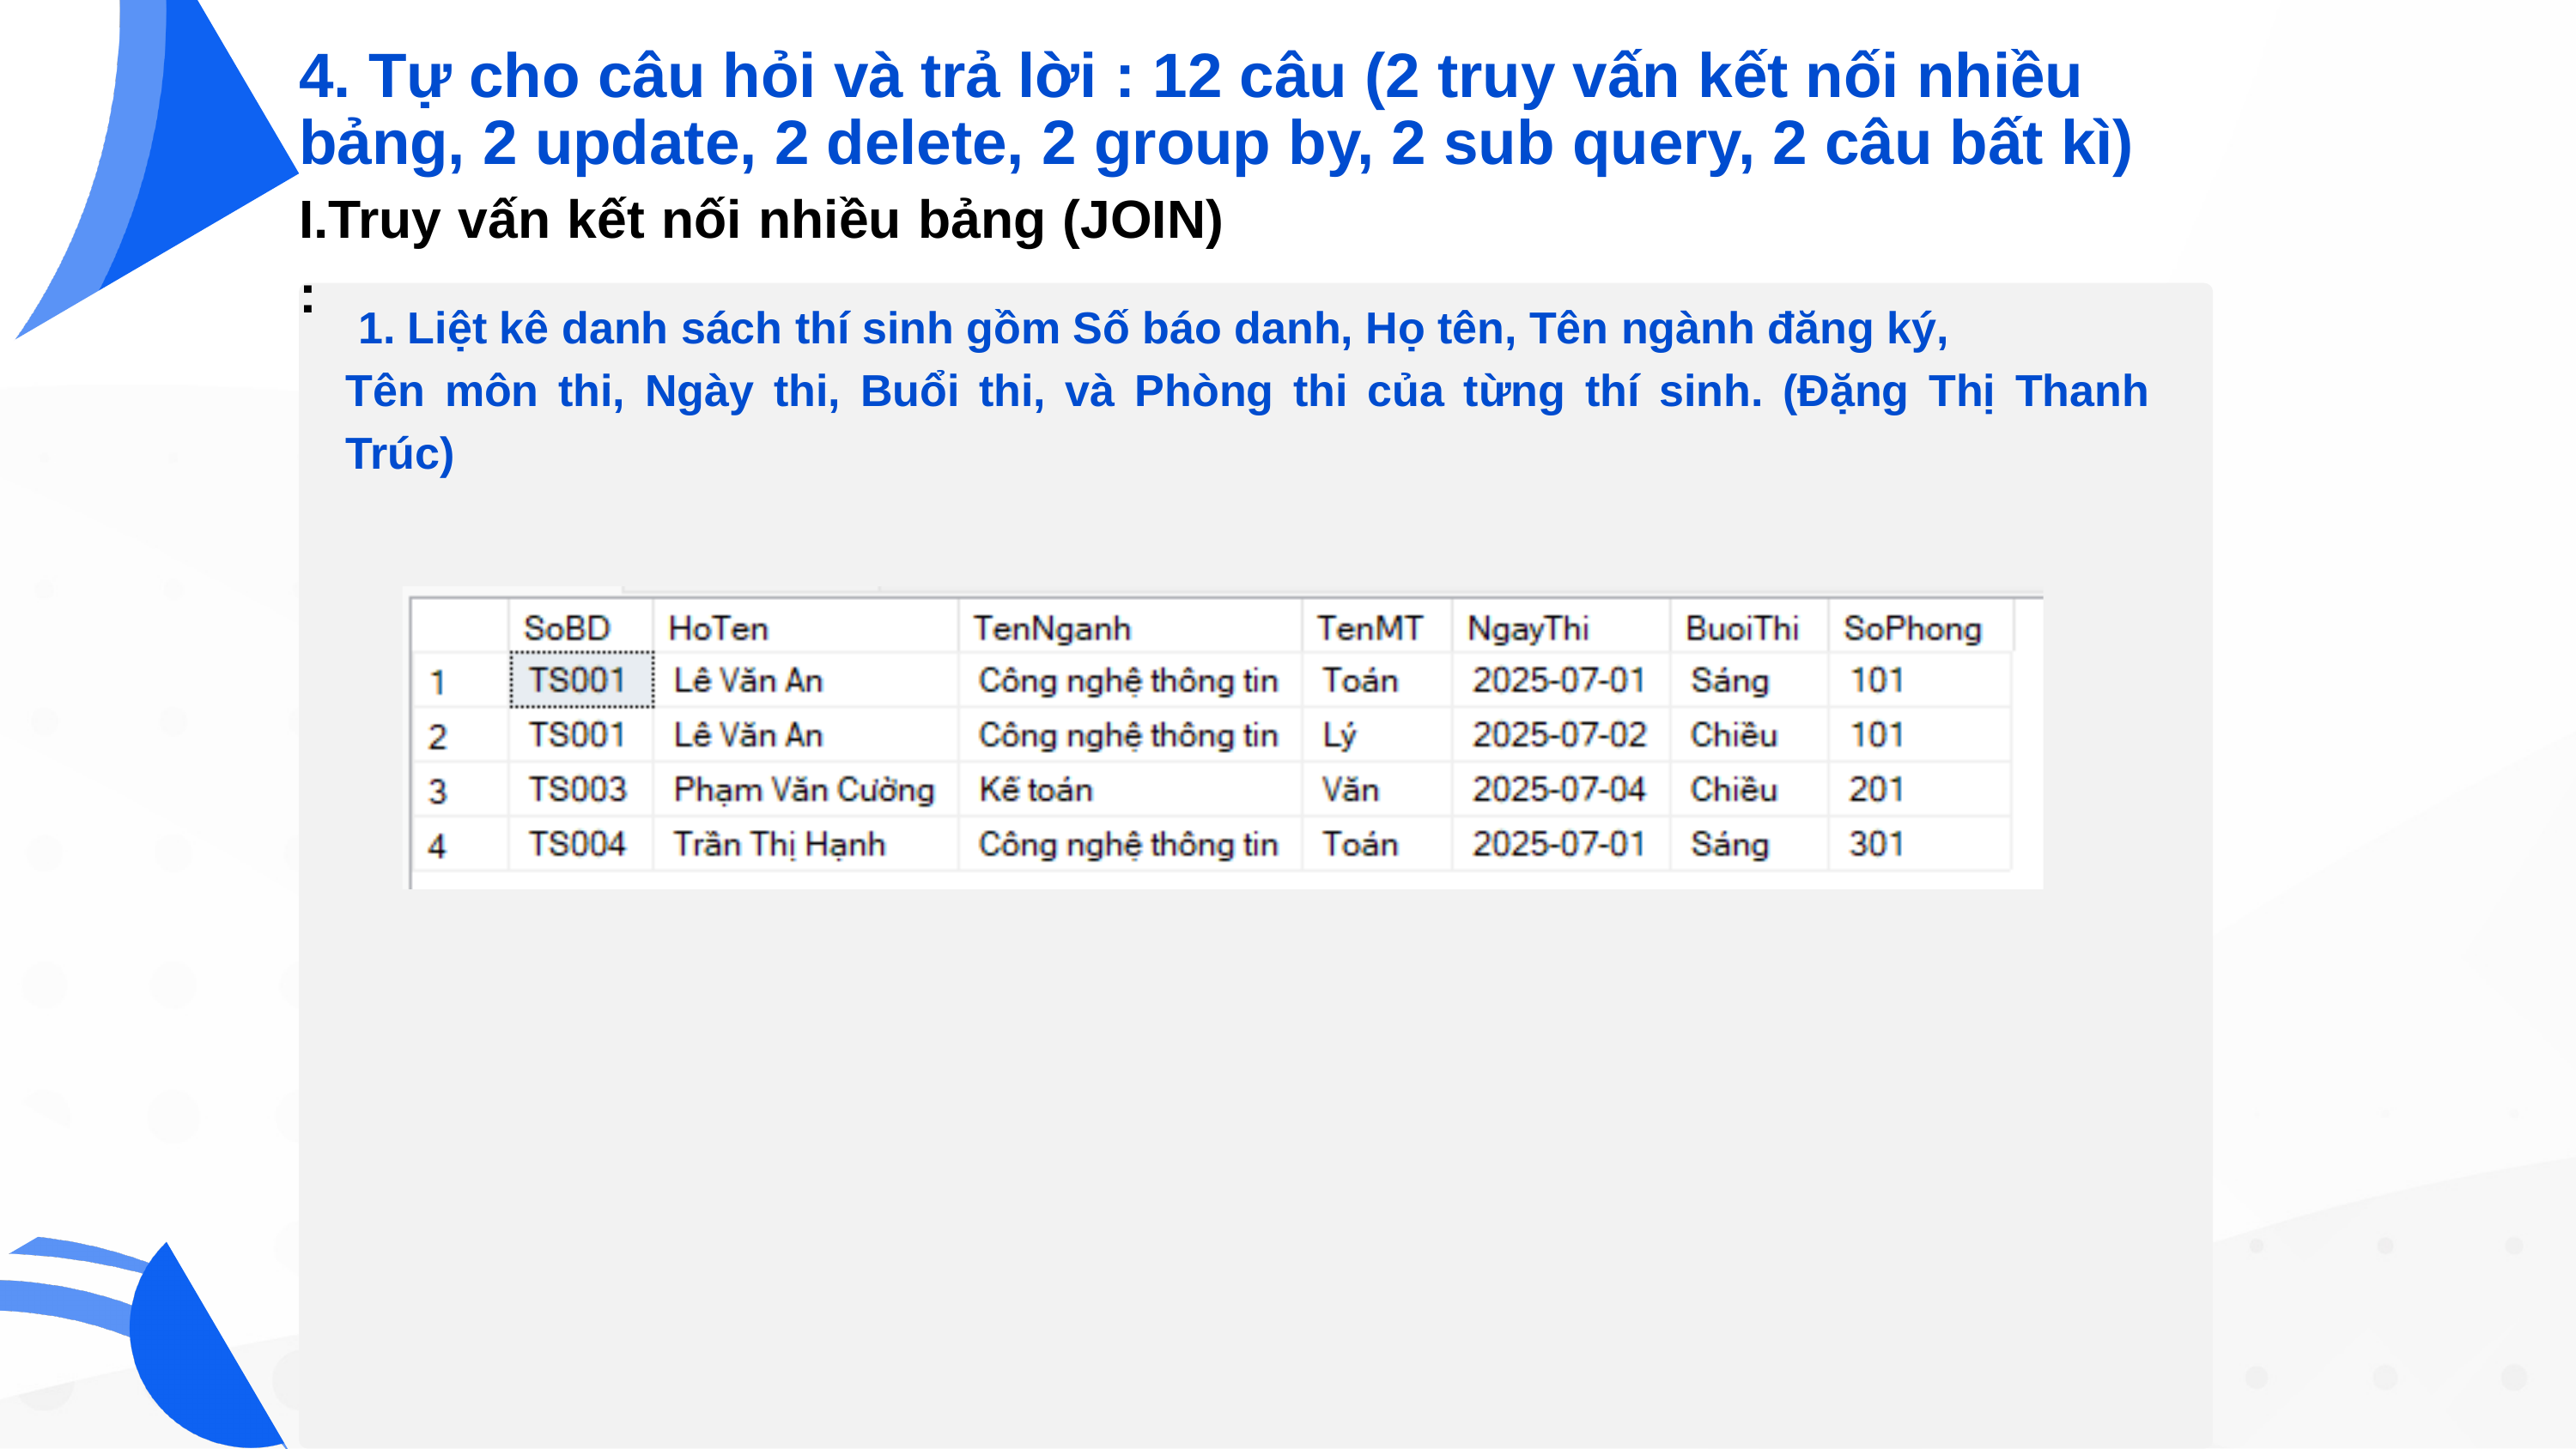

4. Tự cho câu hỏi và trả lời : 12 câu (2 truy vấn kết nối nhiều bảng, 2 update, 2 delete, 2 group by, 2 sub query, 2 câu bất kì)
I.Truy vấn kết nối nhiều bảng (JOIN) :

 1. Liệt kê danh sách thí sinh gồm Số báo danh, Họ tên, Tên ngành đăng ký,
Tên môn thi, Ngày thi, Buổi thi, và Phòng thi của từng thí sinh. (Đặng Thị Thanh Trúc)